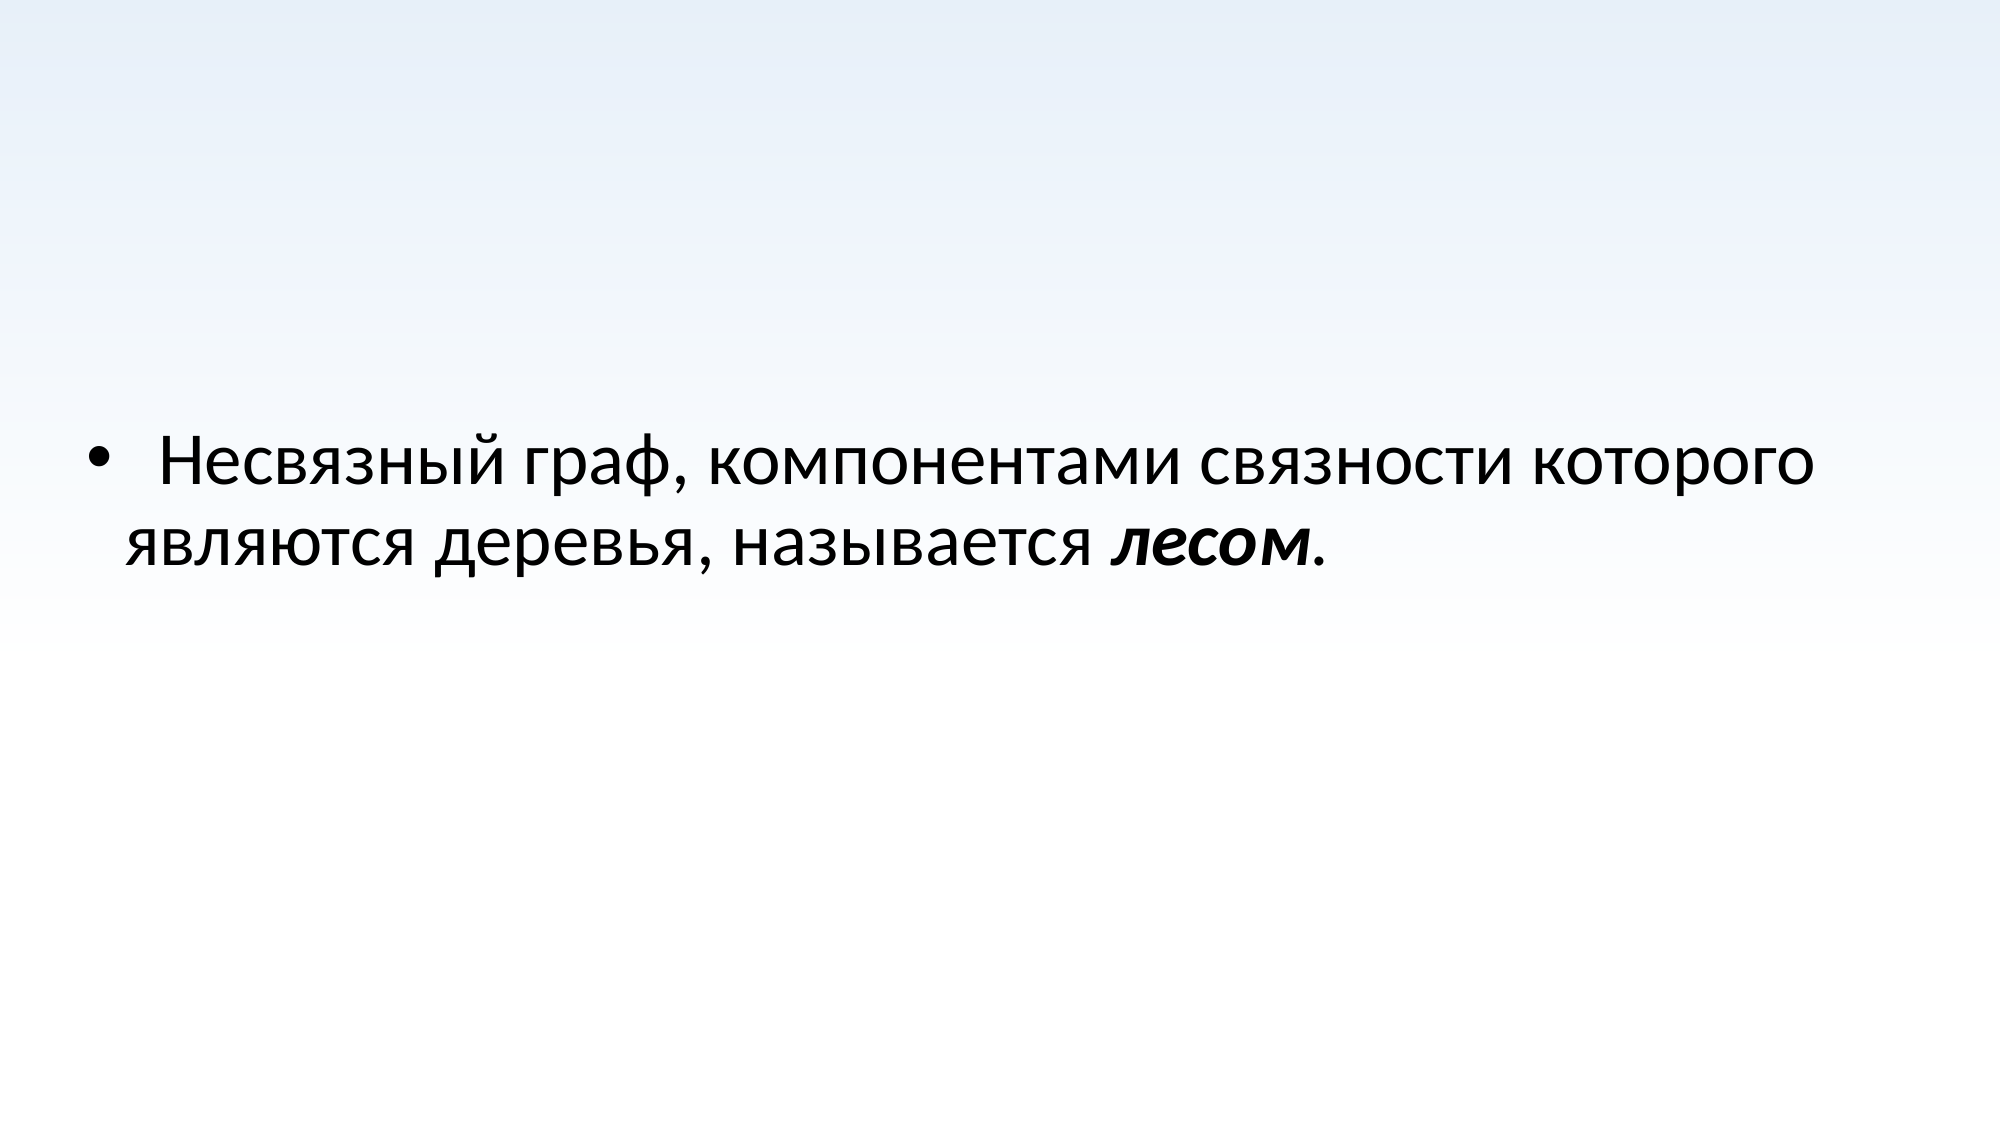

#

  Несвязный граф, компонентами связности которого являются деревья, называется лесом.